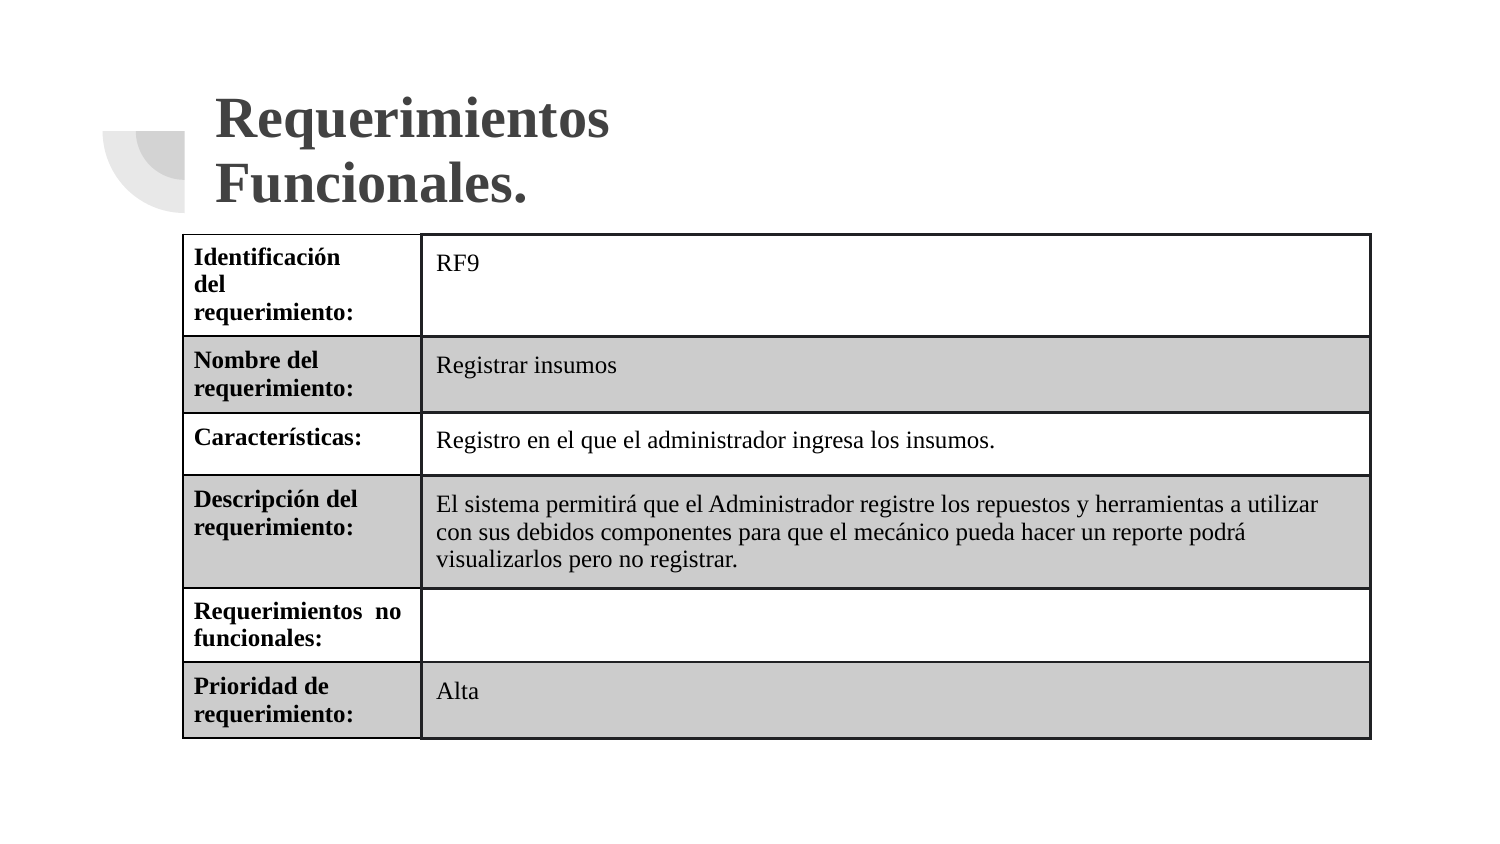

# Requerimientos
Funcionales.
| Identificación del requerimiento: | RF9 |
| --- | --- |
| Nombre del requerimiento: | Registrar insumos |
| Características: | Registro en el que el administrador ingresa los insumos. |
| Descripción del requerimiento: | El sistema permitirá que el Administrador registre los repuestos y herramientas a utilizar con sus debidos componentes para que el mecánico pueda hacer un reporte podrá visualizarlos pero no registrar. |
| Requerimientos no funcionales: |  |
| Prioridad de requerimiento: | Alta |